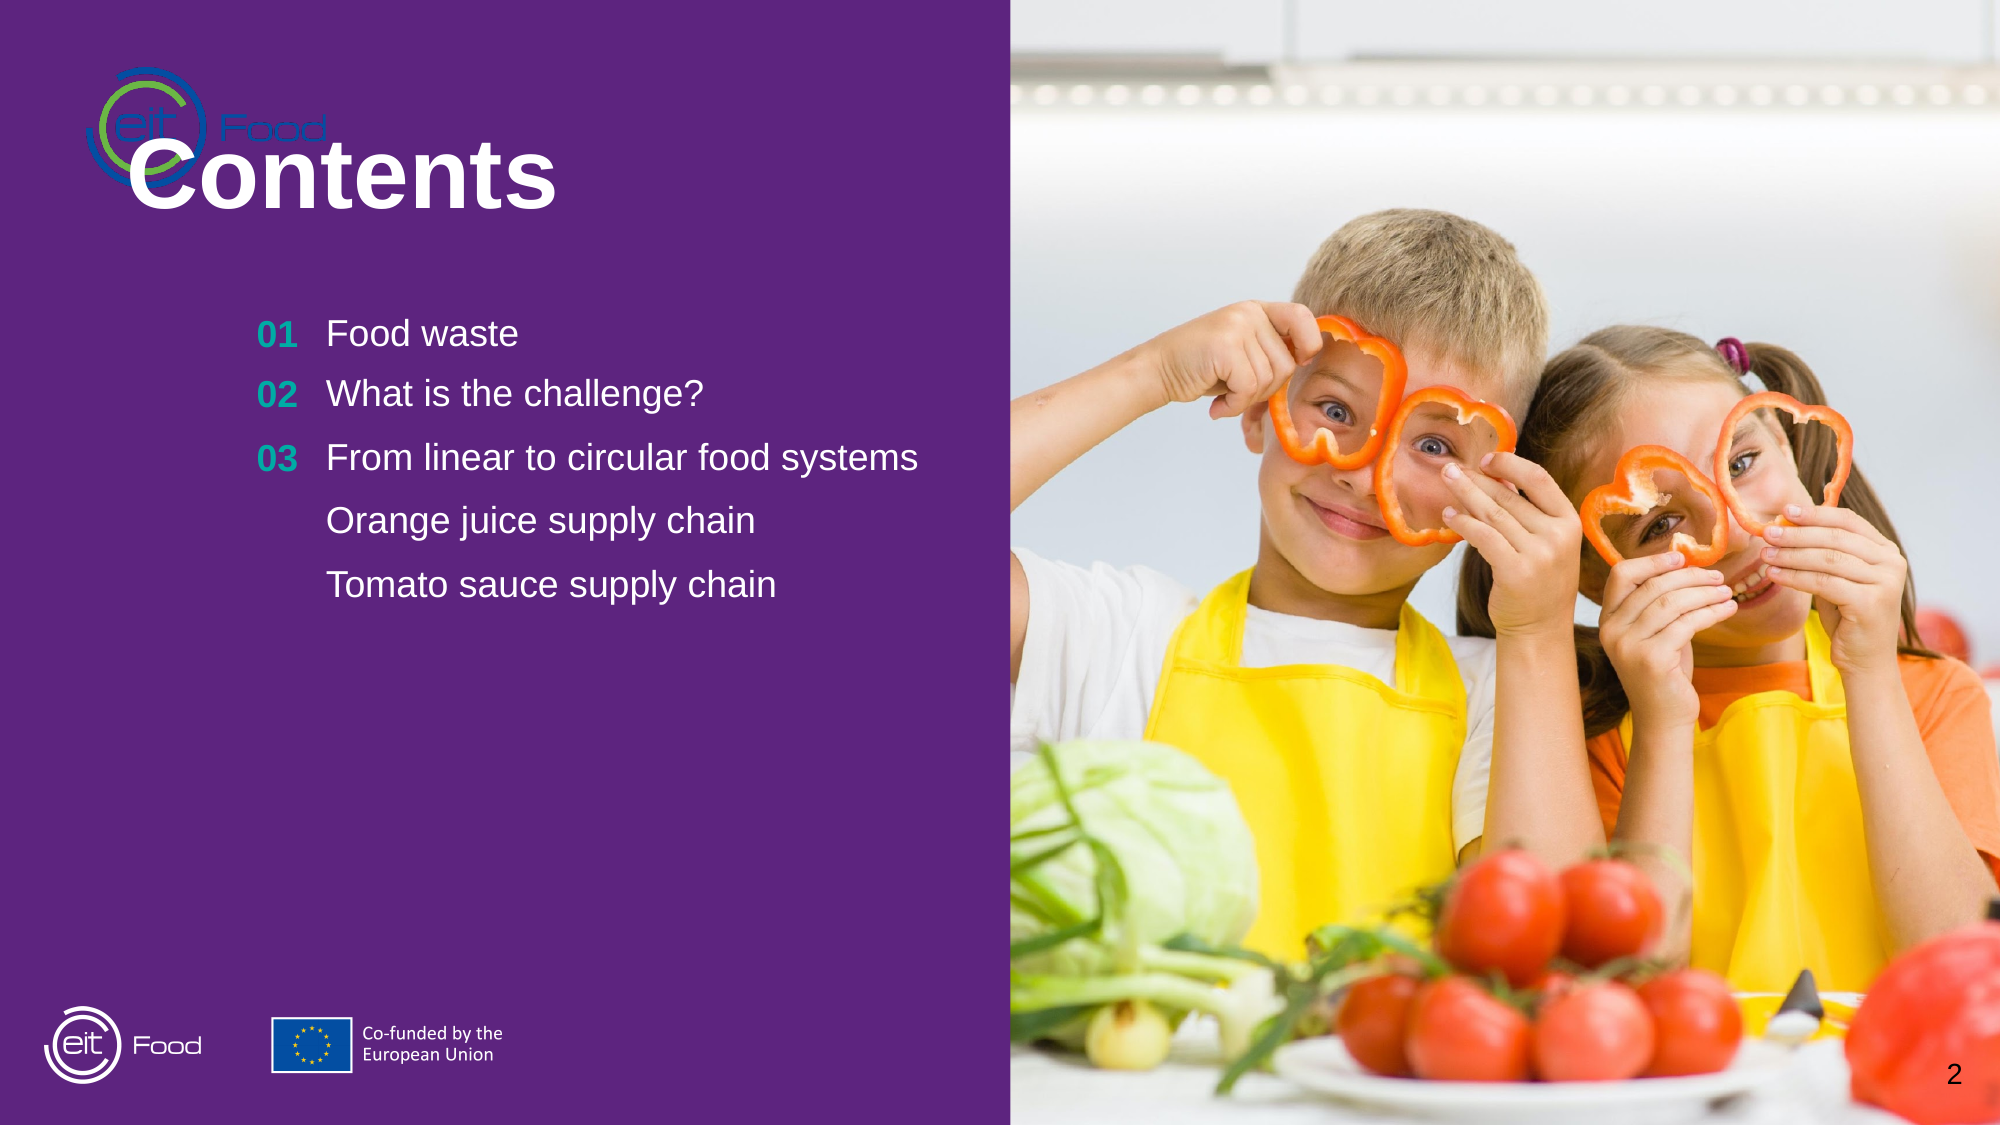

Food waste
01
What is the challenge?
02
From linear to circular food systems
03
Orange juice supply chain
Tomato sauce supply chain
2